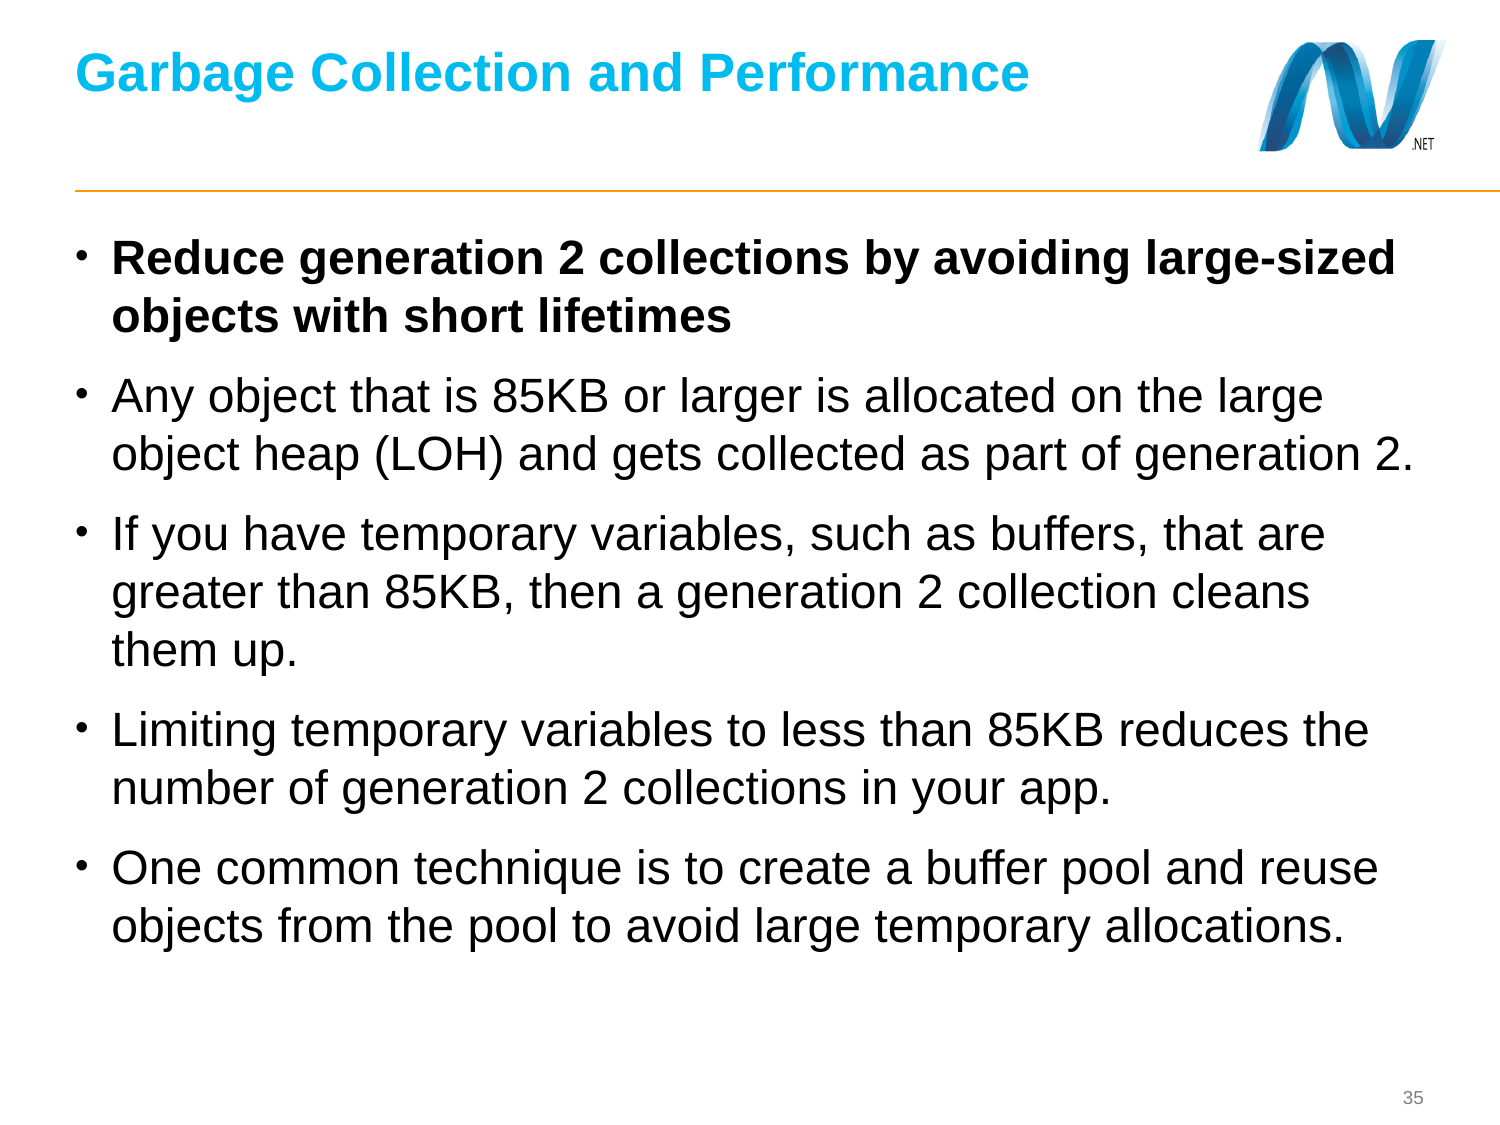

# Garbage Collection and Performance
Reduce generation 2 collections by avoiding large-sized objects with short lifetimes
Any object that is 85KB or larger is allocated on the large object heap (LOH) and gets collected as part of generation 2.
If you have temporary variables, such as buffers, that are greater than 85KB, then a generation 2 collection cleans them up.
Limiting temporary variables to less than 85KB reduces the number of generation 2 collections in your app.
One common technique is to create a buffer pool and reuse objects from the pool to avoid large temporary allocations.